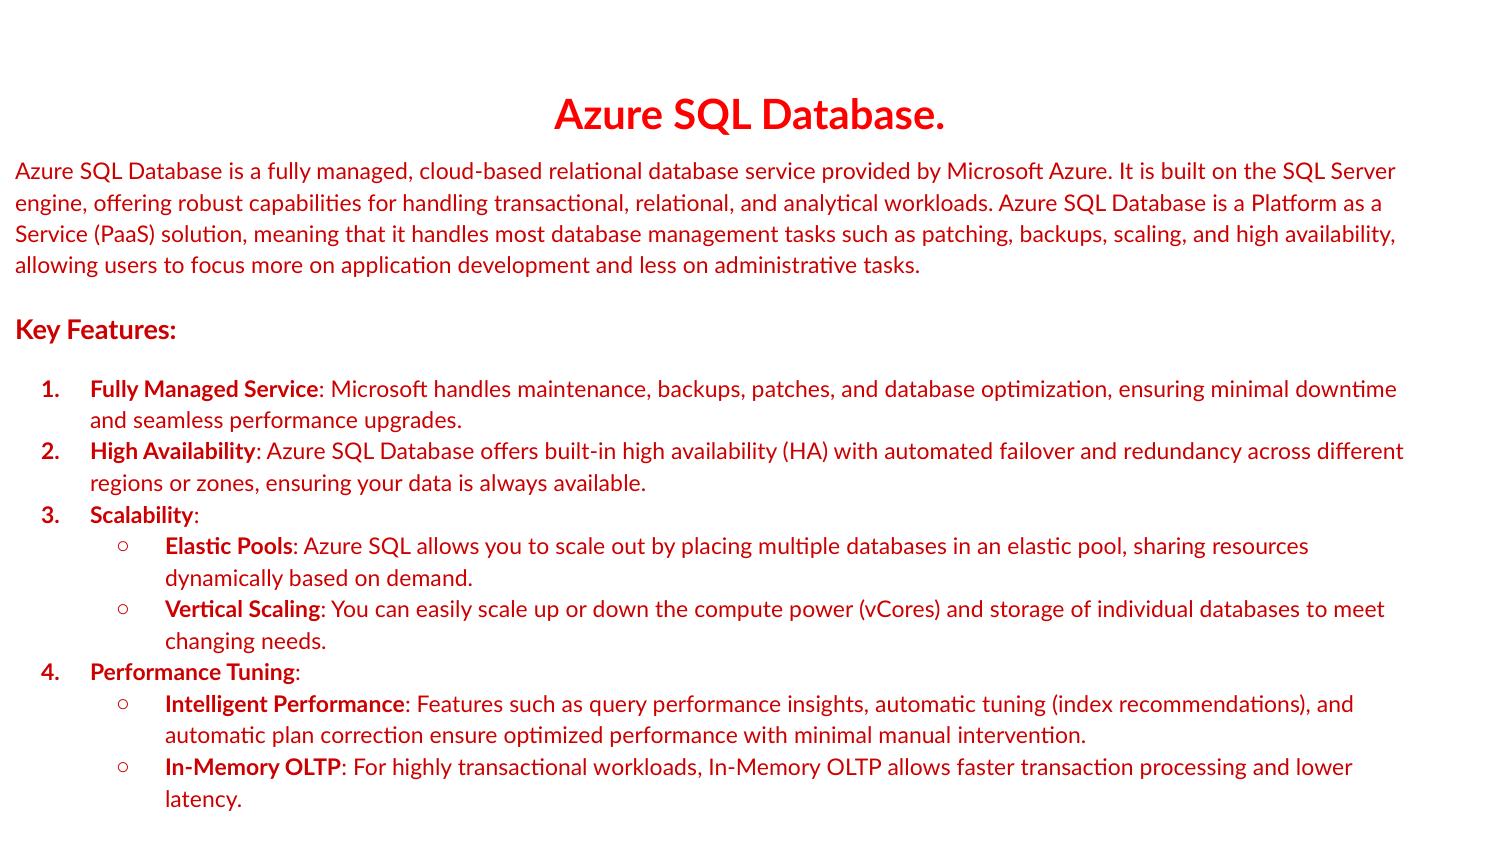

# Azure SQL Database.
Azure SQL Database is a fully managed, cloud-based relational database service provided by Microsoft Azure. It is built on the SQL Server engine, offering robust capabilities for handling transactional, relational, and analytical workloads. Azure SQL Database is a Platform as a Service (PaaS) solution, meaning that it handles most database management tasks such as patching, backups, scaling, and high availability, allowing users to focus more on application development and less on administrative tasks.
Key Features:
Fully Managed Service: Microsoft handles maintenance, backups, patches, and database optimization, ensuring minimal downtime and seamless performance upgrades.
High Availability: Azure SQL Database offers built-in high availability (HA) with automated failover and redundancy across different regions or zones, ensuring your data is always available.
Scalability:
Elastic Pools: Azure SQL allows you to scale out by placing multiple databases in an elastic pool, sharing resources dynamically based on demand.
Vertical Scaling: You can easily scale up or down the compute power (vCores) and storage of individual databases to meet changing needs.
Performance Tuning:
Intelligent Performance: Features such as query performance insights, automatic tuning (index recommendations), and automatic plan correction ensure optimized performance with minimal manual intervention.
In-Memory OLTP: For highly transactional workloads, In-Memory OLTP allows faster transaction processing and lower latency.